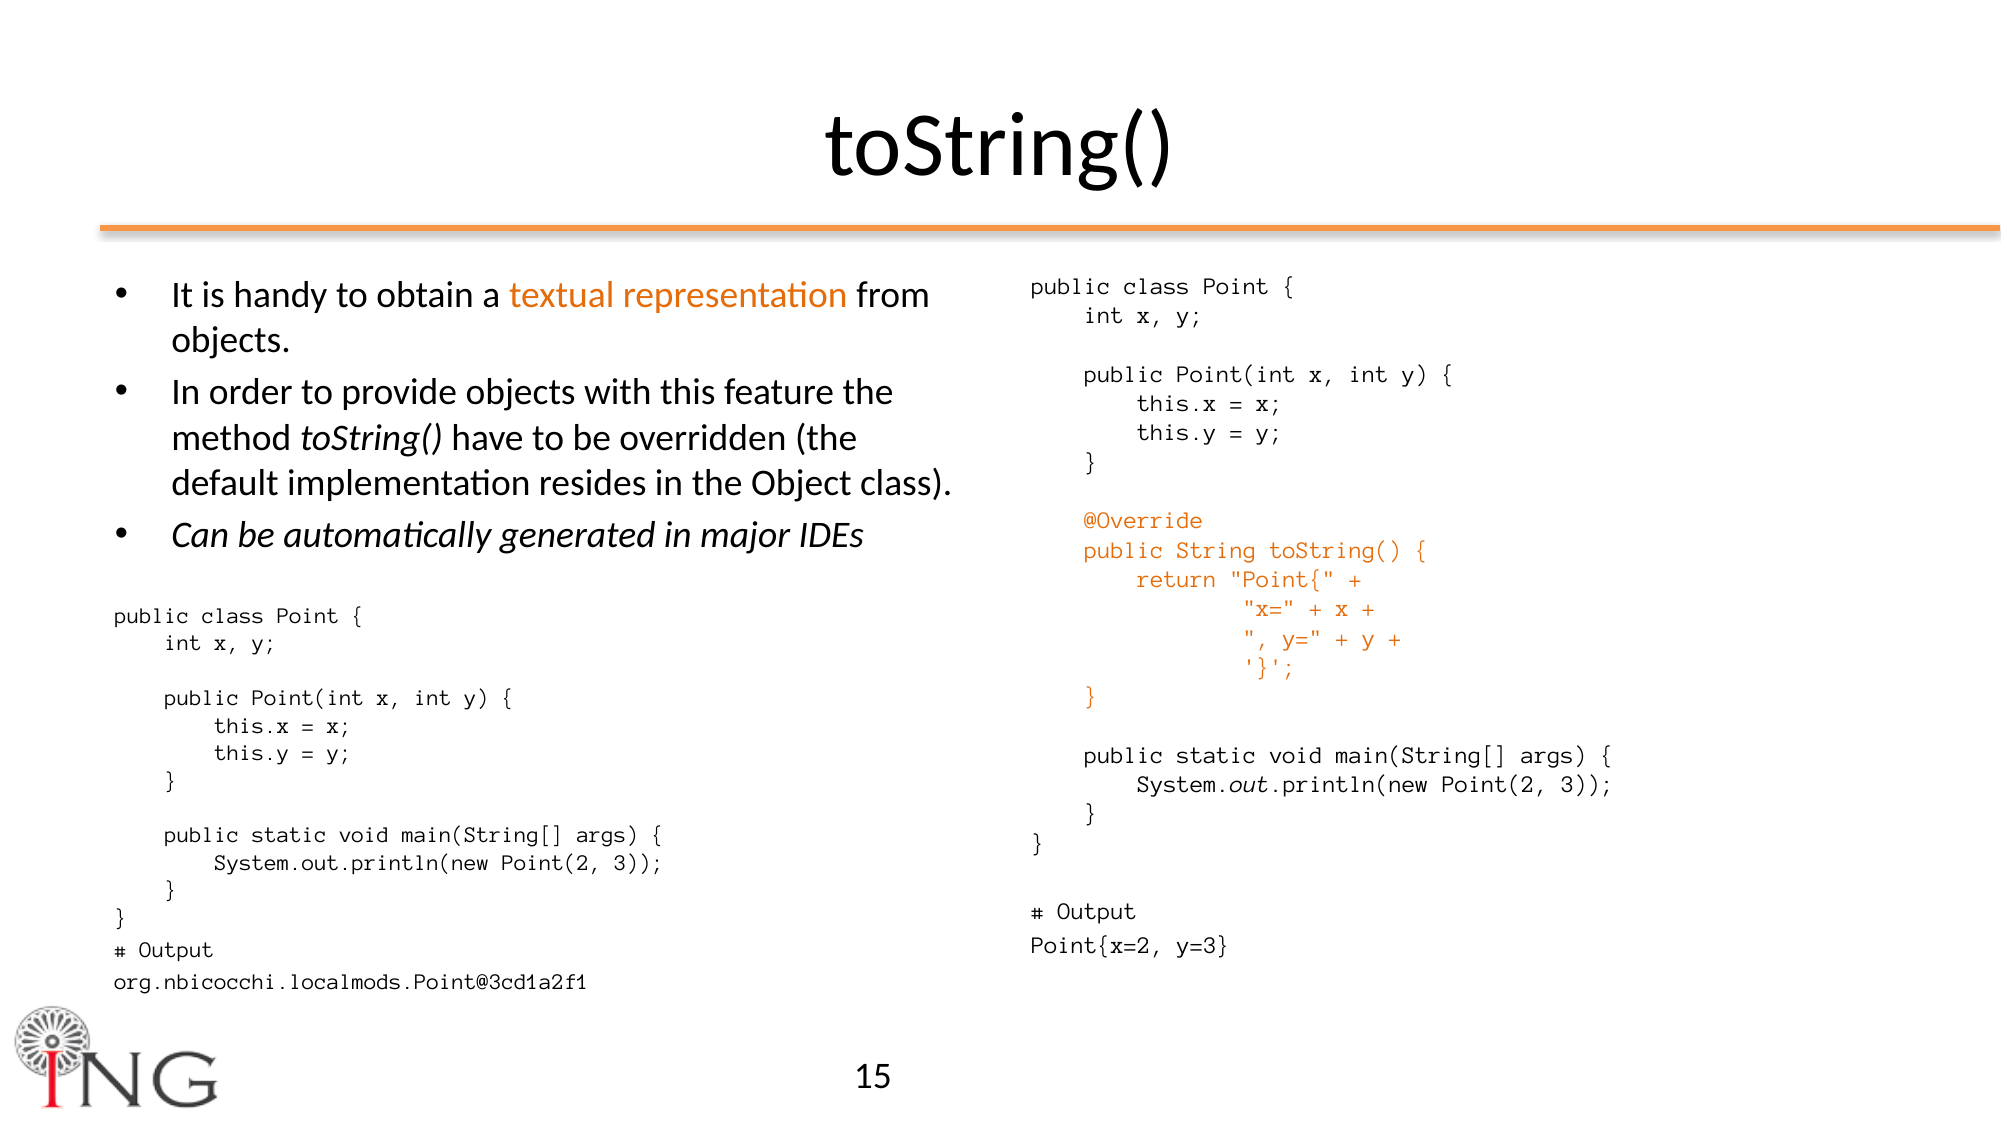

# toString()
It is handy to obtain a textual representation from objects.
In order to provide objects with this feature the method toString() have to be overridden (the default implementation resides in the Object class).
Can be automatically generated in major IDEs

public class Point {
    int x, y;
    public Point(int x, int y) {
        this.x = x;
        this.y = y;
    }
    public static void main(String[] args) {
        System.out.println(new Point(2, 3));
    }
}
# Output
org.nbicocchi.localmods.Point@3cd1a2f1

public class Point {
    int x, y;
    public Point(int x, int y) {
        this.x = x;
        this.y = y;
    }
    @Override
    public String toString() {
        return "Point{" +
                "x=" + x +
                ", y=" + y +
                '}';
    }
    public static void main(String[] args) {
        System.out.println(new Point(2, 3));
    }
}

# Output
Point{x=2, y=3}

15